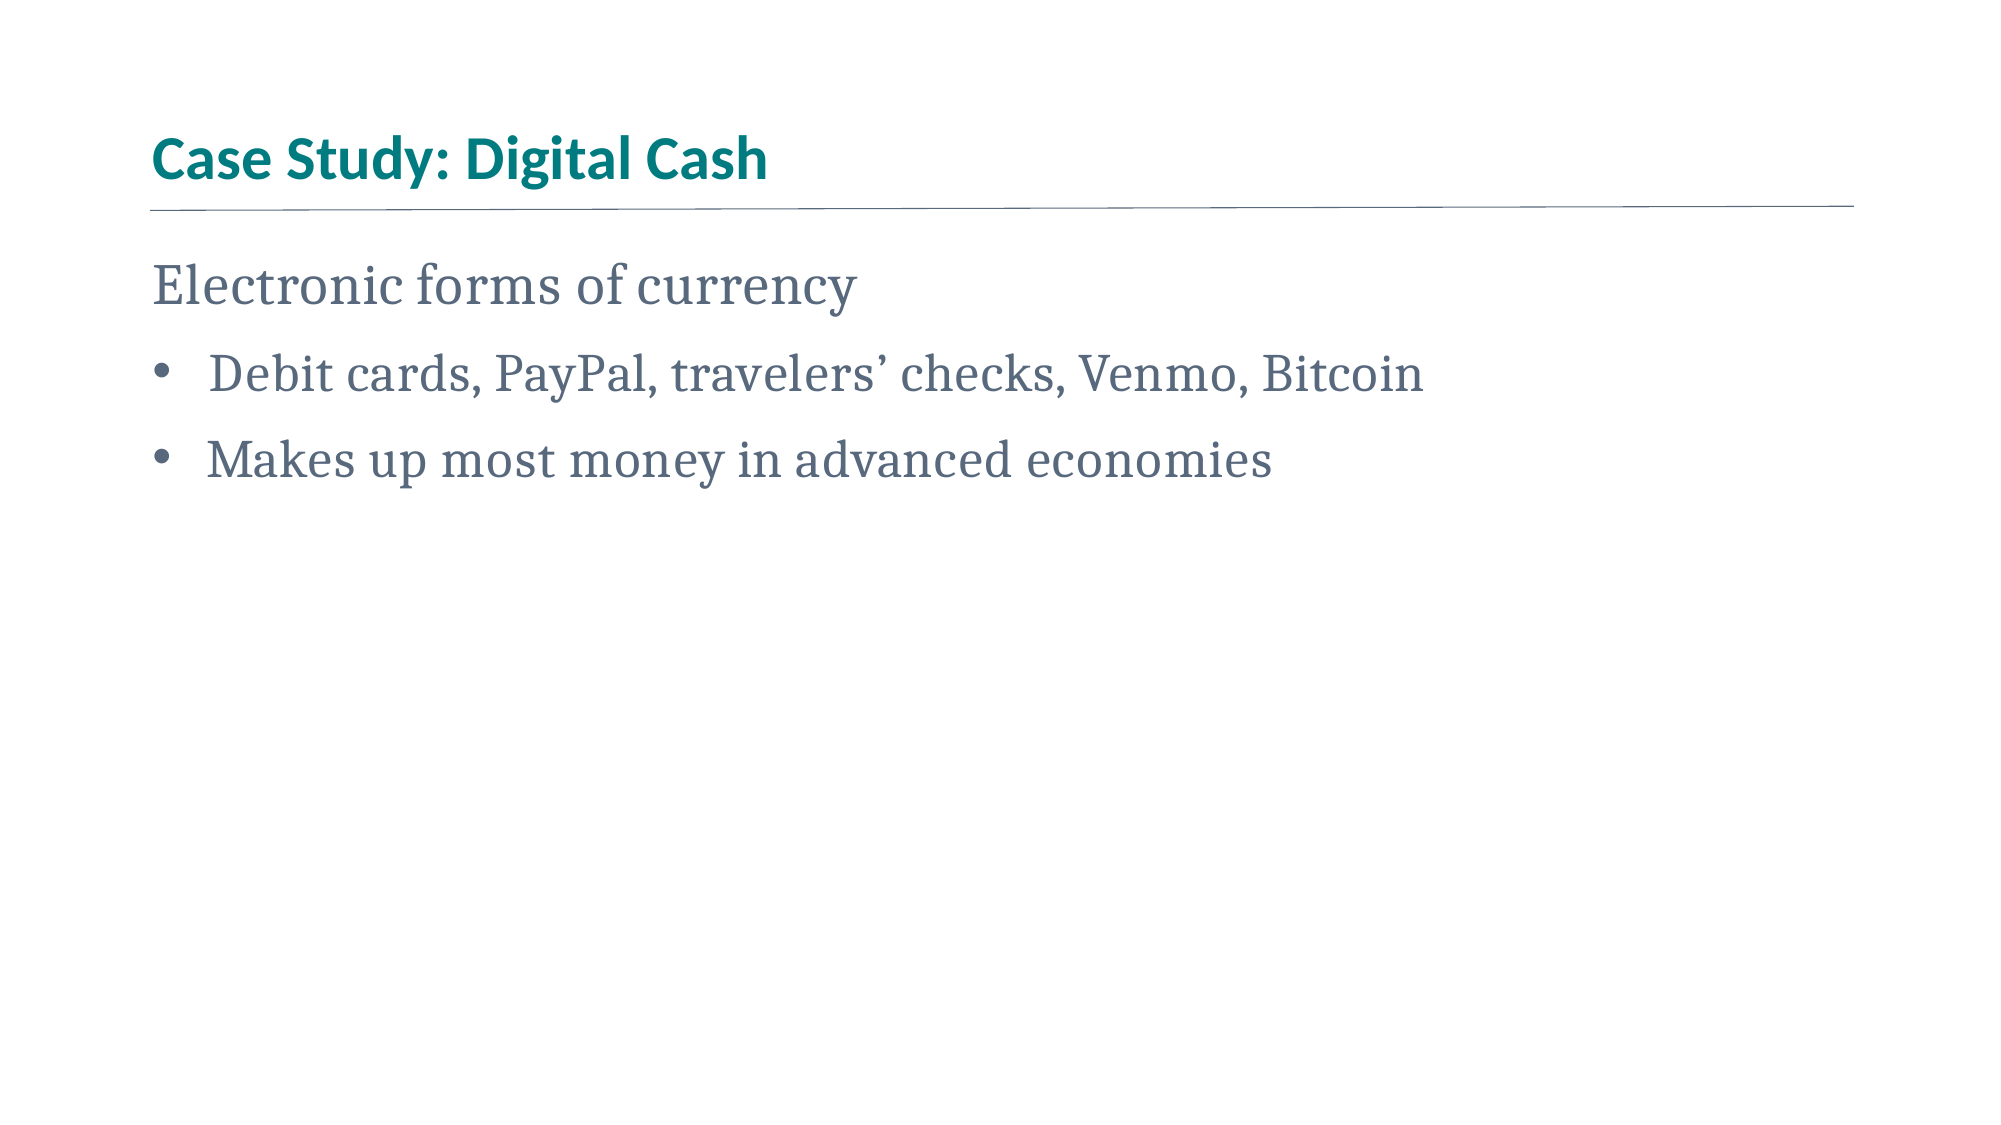

# Case Study: Digital Cash
Electronic forms of currency
Debit cards, PayPal, travelers’ checks, Venmo, Bitcoin
Makes up most money in advanced economies